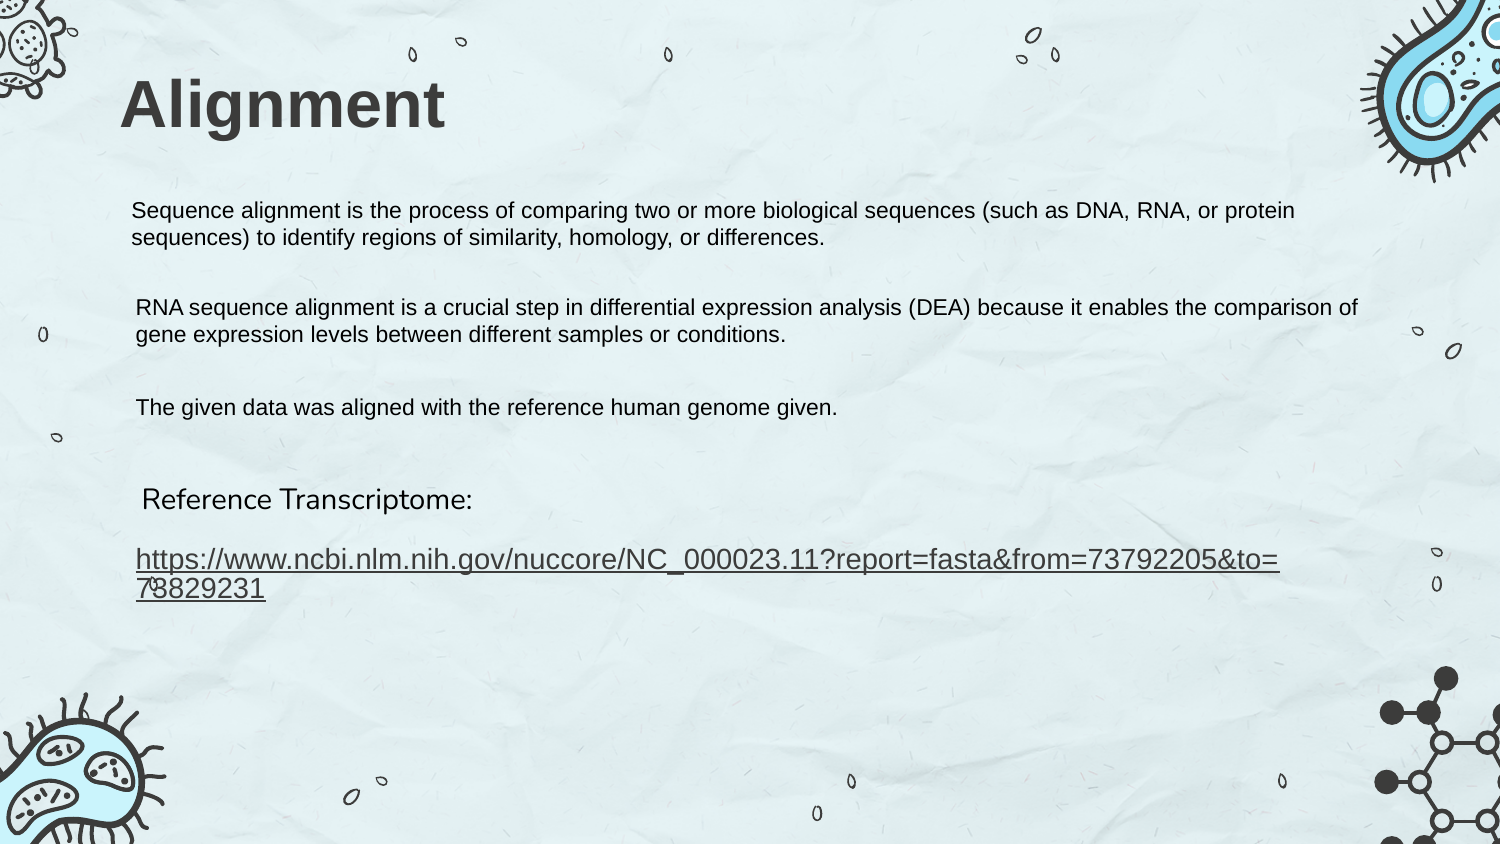

# Alignment

Sequence alignment is the process of comparing two or more biological sequences (such as DNA, RNA, or protein sequences) to identify regions of similarity, homology, or differences.
RNA sequence alignment is a crucial step in differential expression analysis (DEA) because it enables the comparison of gene expression levels between different samples or conditions.
The given data was aligned with the reference human genome given.
Reference Transcriptome:
https://www.ncbi.nlm.nih.gov/nuccore/NC_000023.11?report=fasta&from=73792205&to=73829231